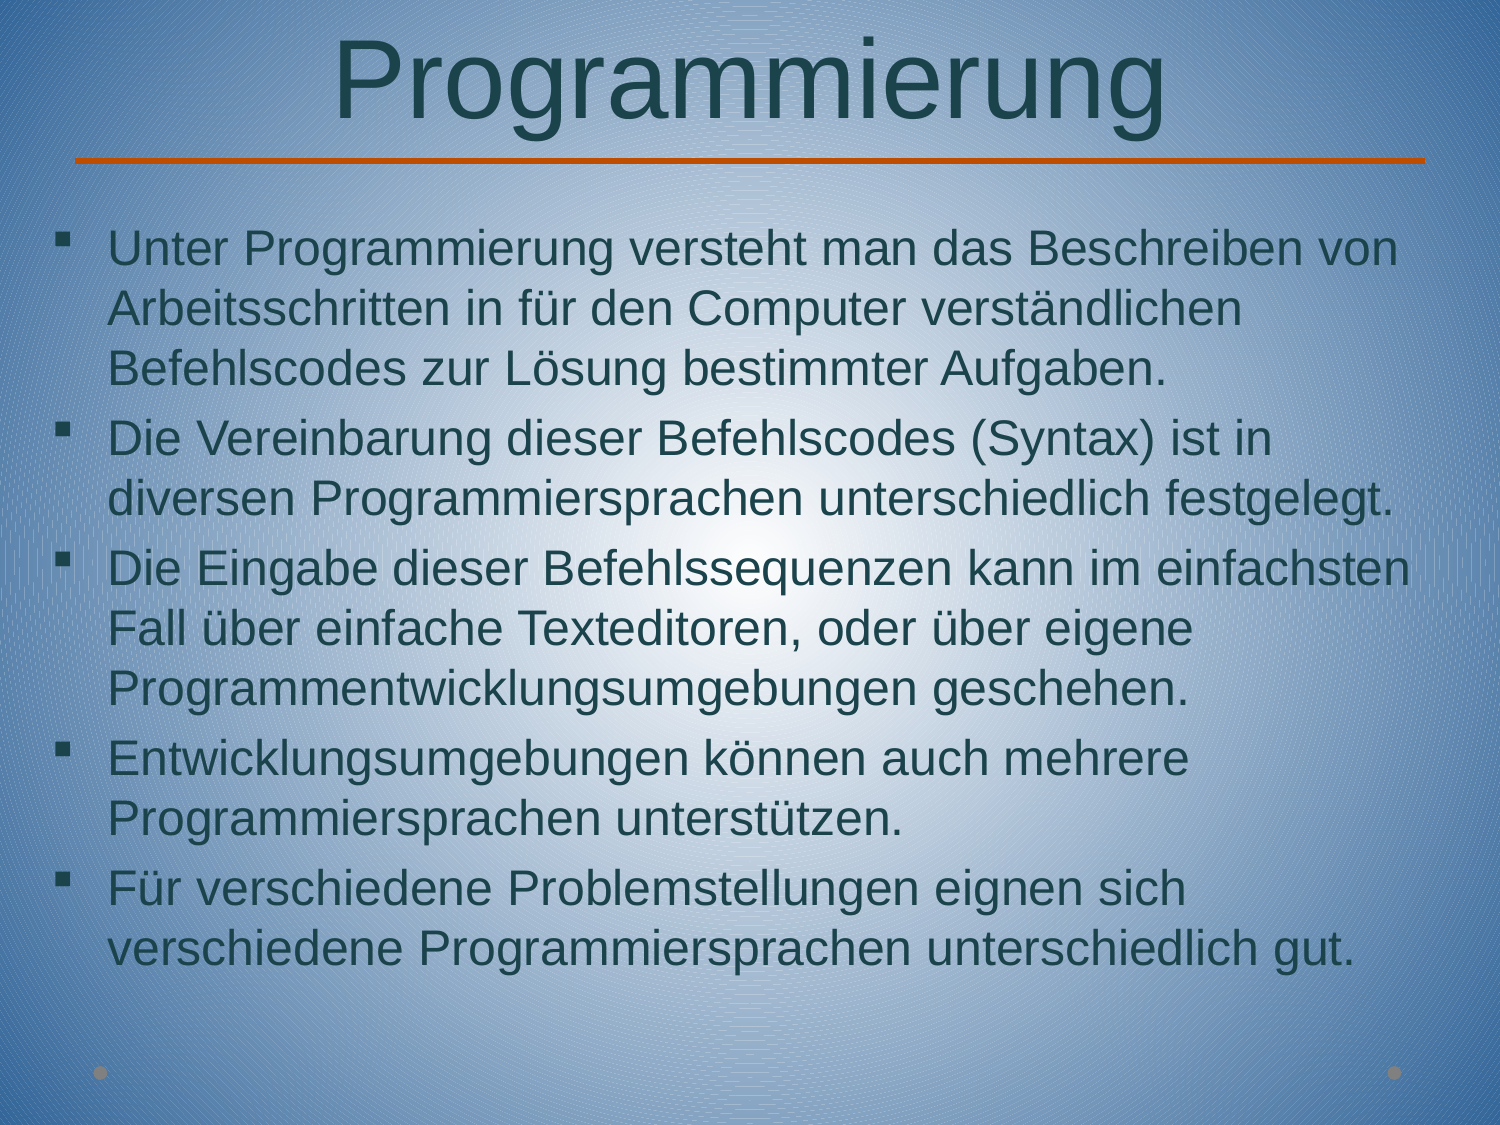

# Programmierung
Unter Programmierung versteht man das Beschreiben von Arbeitsschritten in für den Computer verständlichen Befehlscodes zur Lösung bestimmter Aufgaben.
Die Vereinbarung dieser Befehlscodes (Syntax) ist in diversen Programmiersprachen unterschiedlich festgelegt.
Die Eingabe dieser Befehlssequenzen kann im einfachsten Fall über einfache Texteditoren, oder über eigene Programmentwicklungsumgebungen geschehen.
Entwicklungsumgebungen können auch mehrere Programmiersprachen unterstützen.
Für verschiedene Problemstellungen eignen sich verschiedene Programmiersprachen unterschiedlich gut.